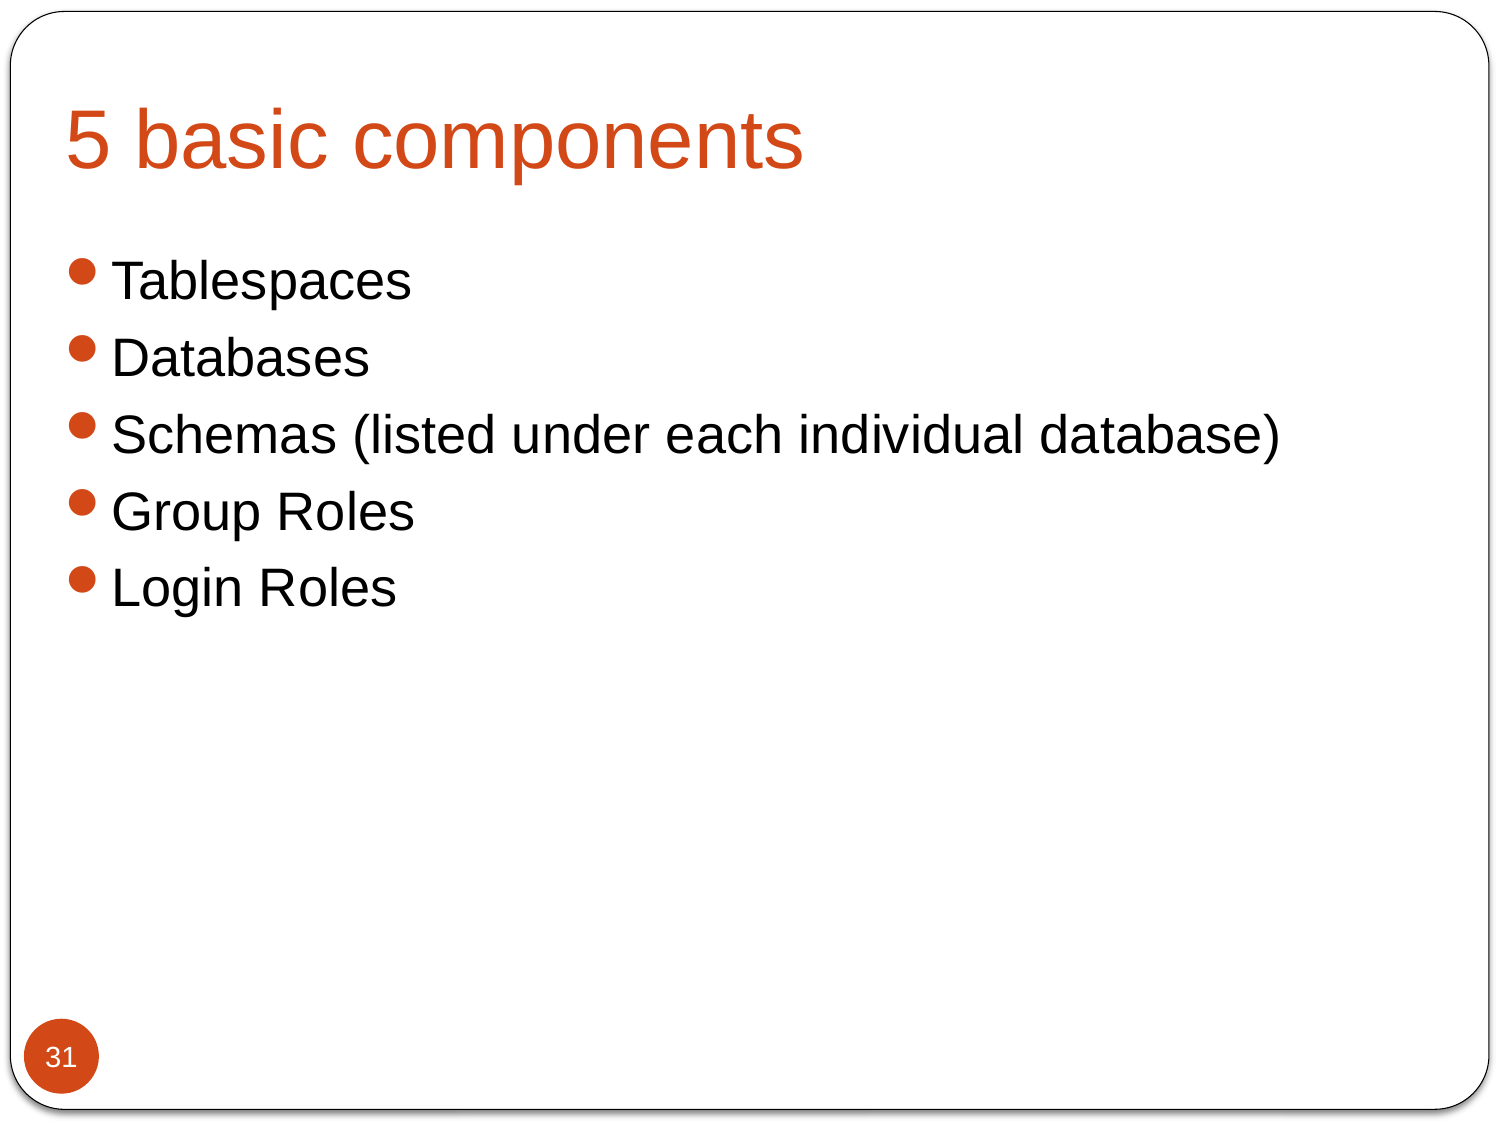

# 5 basic components
Tablespaces
Databases
Schemas (listed under each individual database)
Group Roles
Login Roles
31